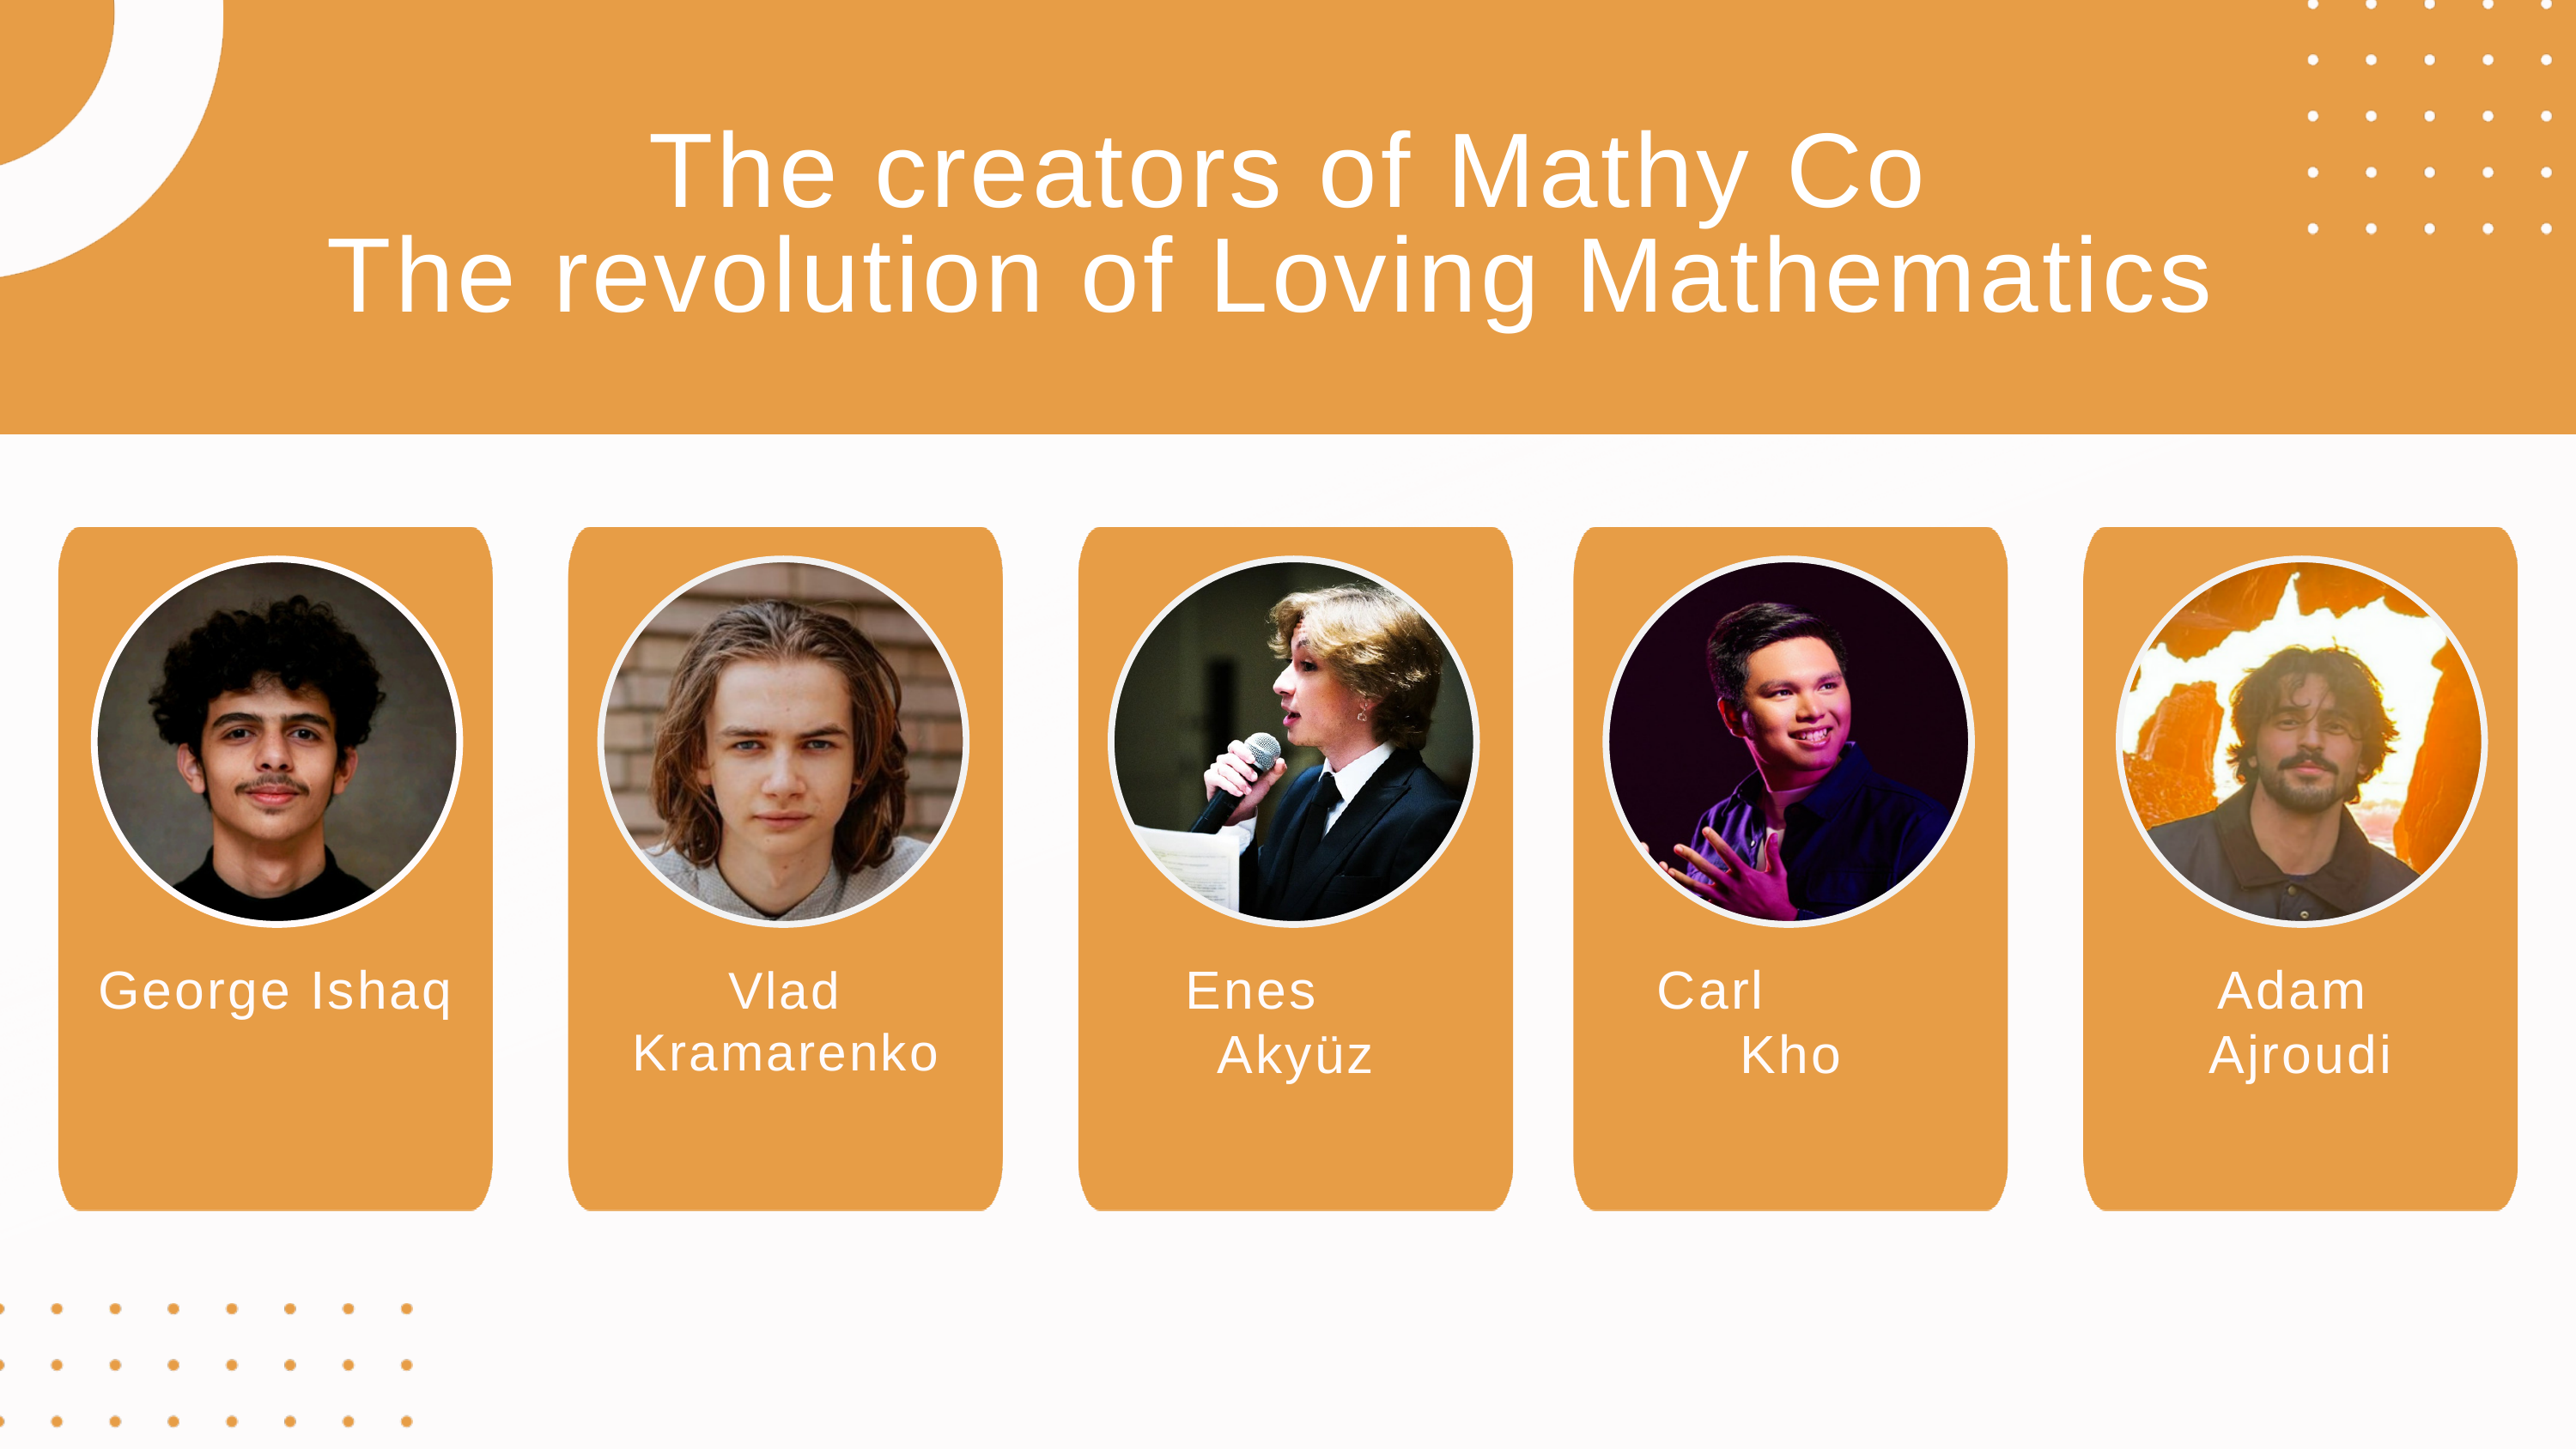

The creators of Mathy Co
The revolution of Loving Mathematics

George Ishaq
Enes      Akyüz
Carl          Kho
Adam
Ajroudi
Vlad Kramarenko